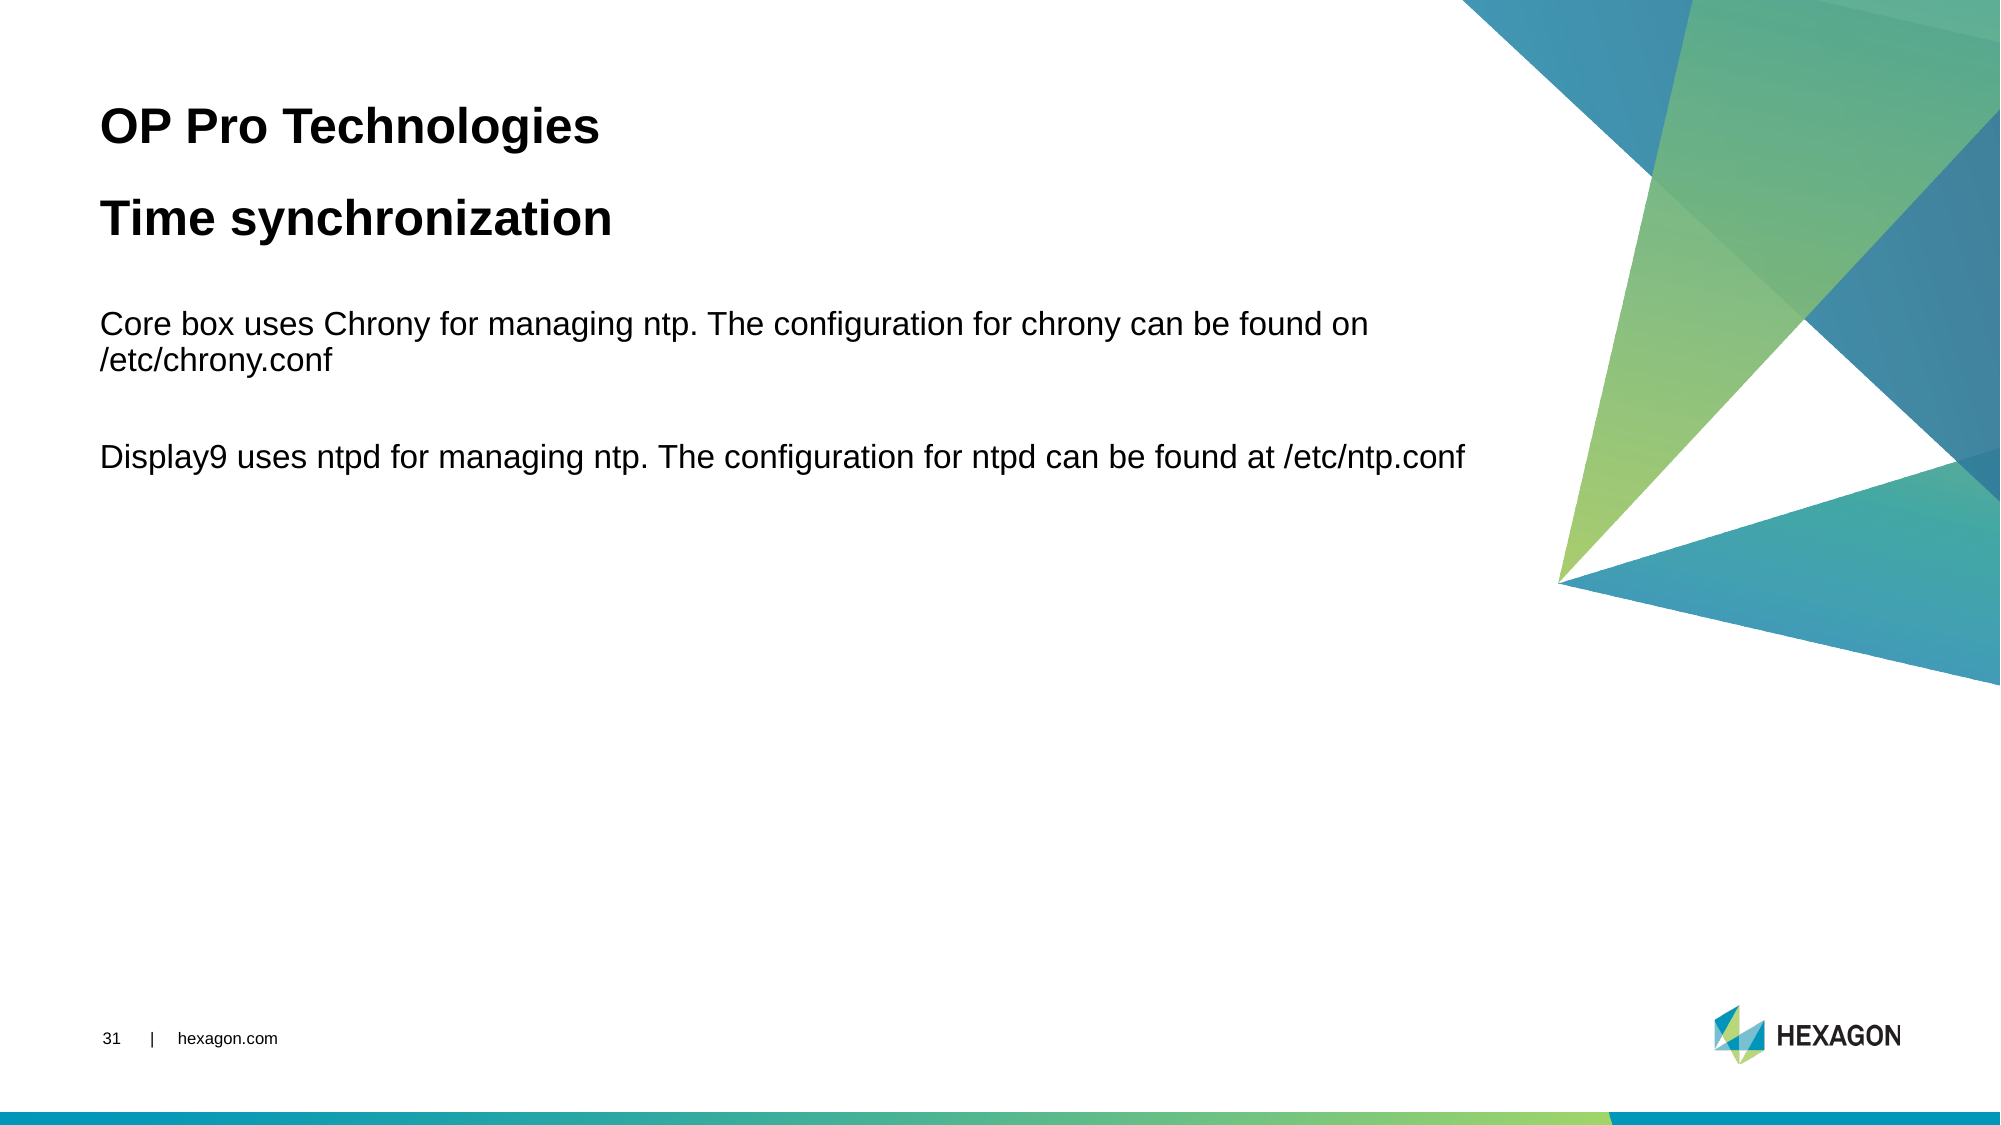

OP Pro Technologies
Time synchronization

Core box uses Chrony for managing ntp. The configuration for chrony can be found on /etc/chrony.conf

Display9 uses ntpd for managing ntp. The configuration for ntpd can be found at /etc/ntp.conf